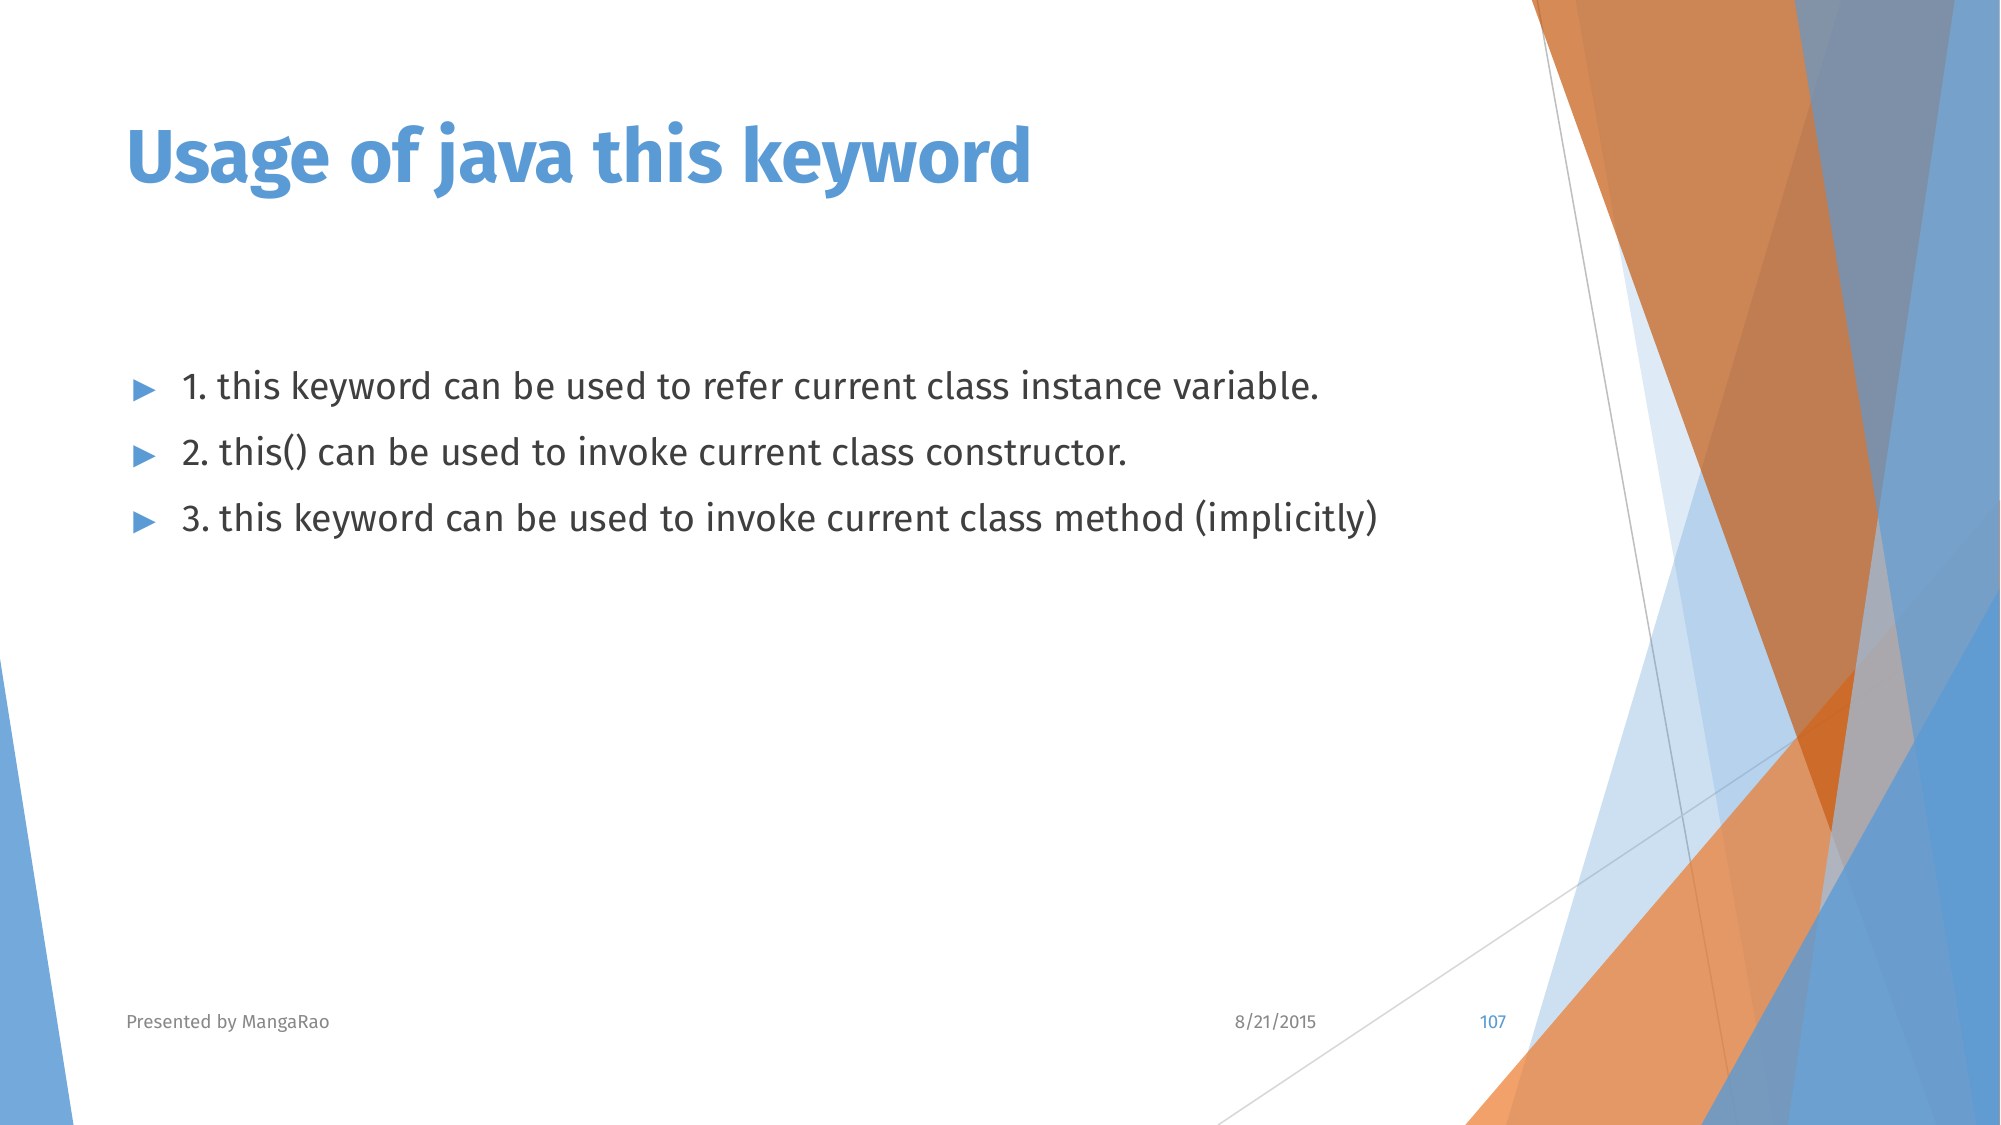

# Usage of java this keyword
1. this keyword can be used to refer current class instance variable.
2. this() can be used to invoke current class constructor.
3. this keyword can be used to invoke current class method (implicitly)

Presented by MangaRao
8/21/2015
107